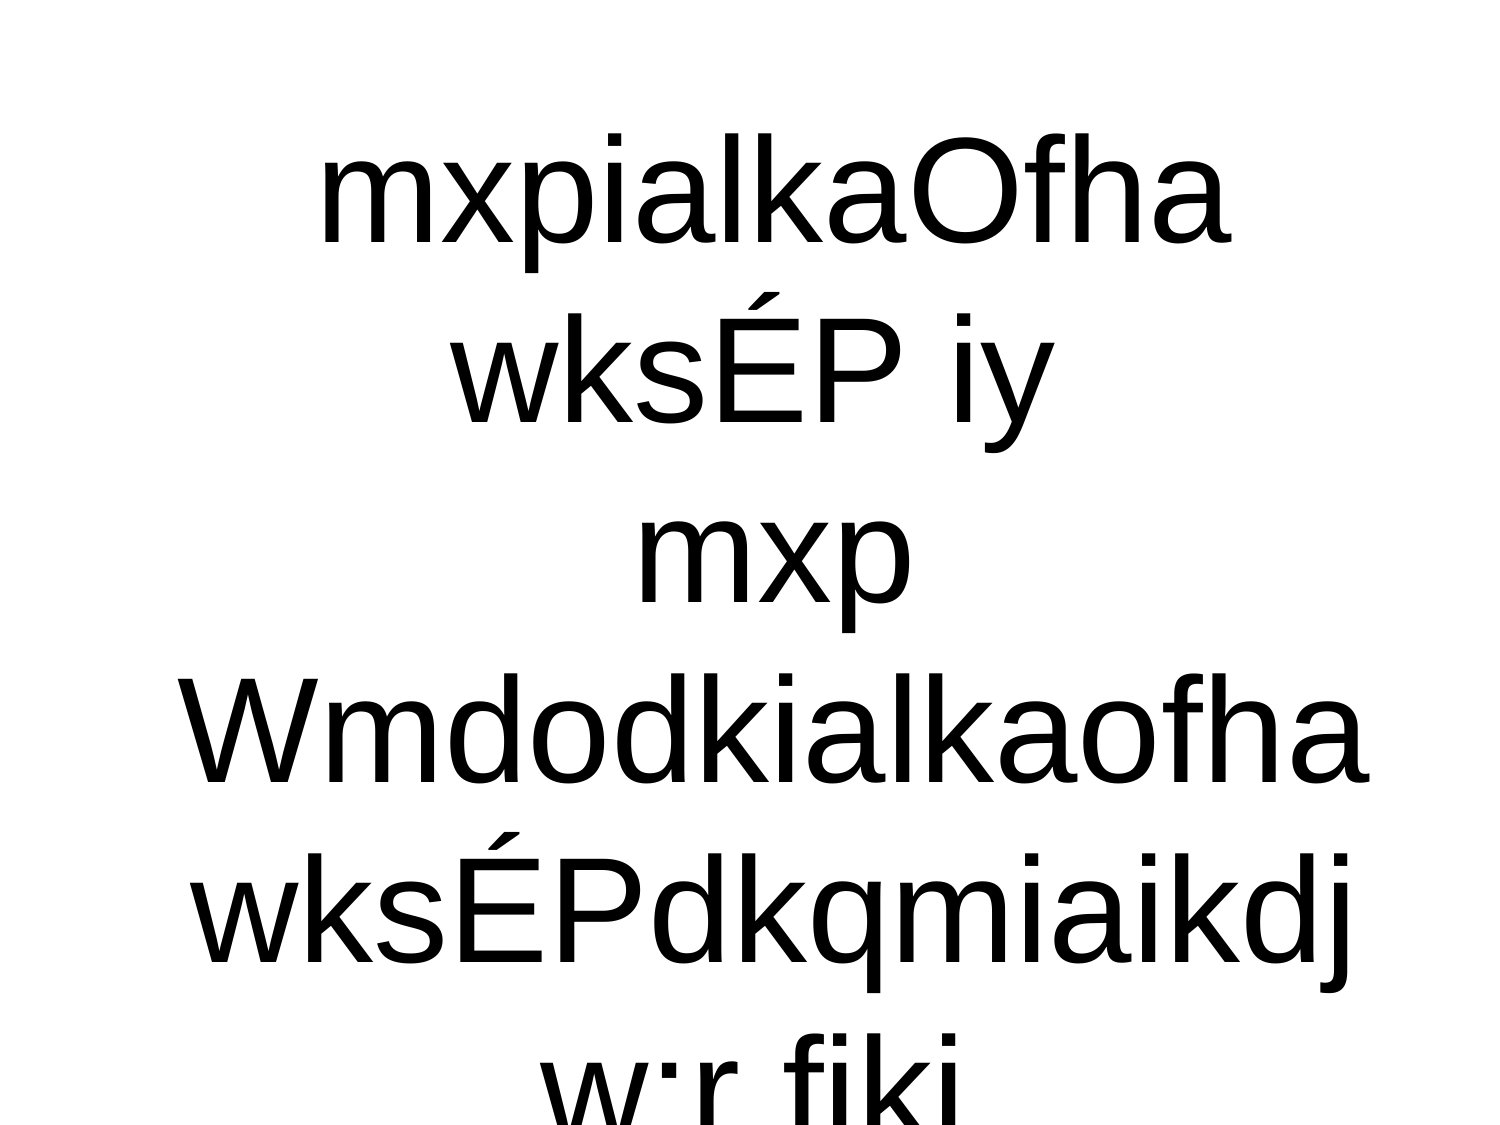

mxpialkaOfha wksÉP iy
mxp Wmdodkialkaofha wksÉPdkqmiaikdj w;r fjki